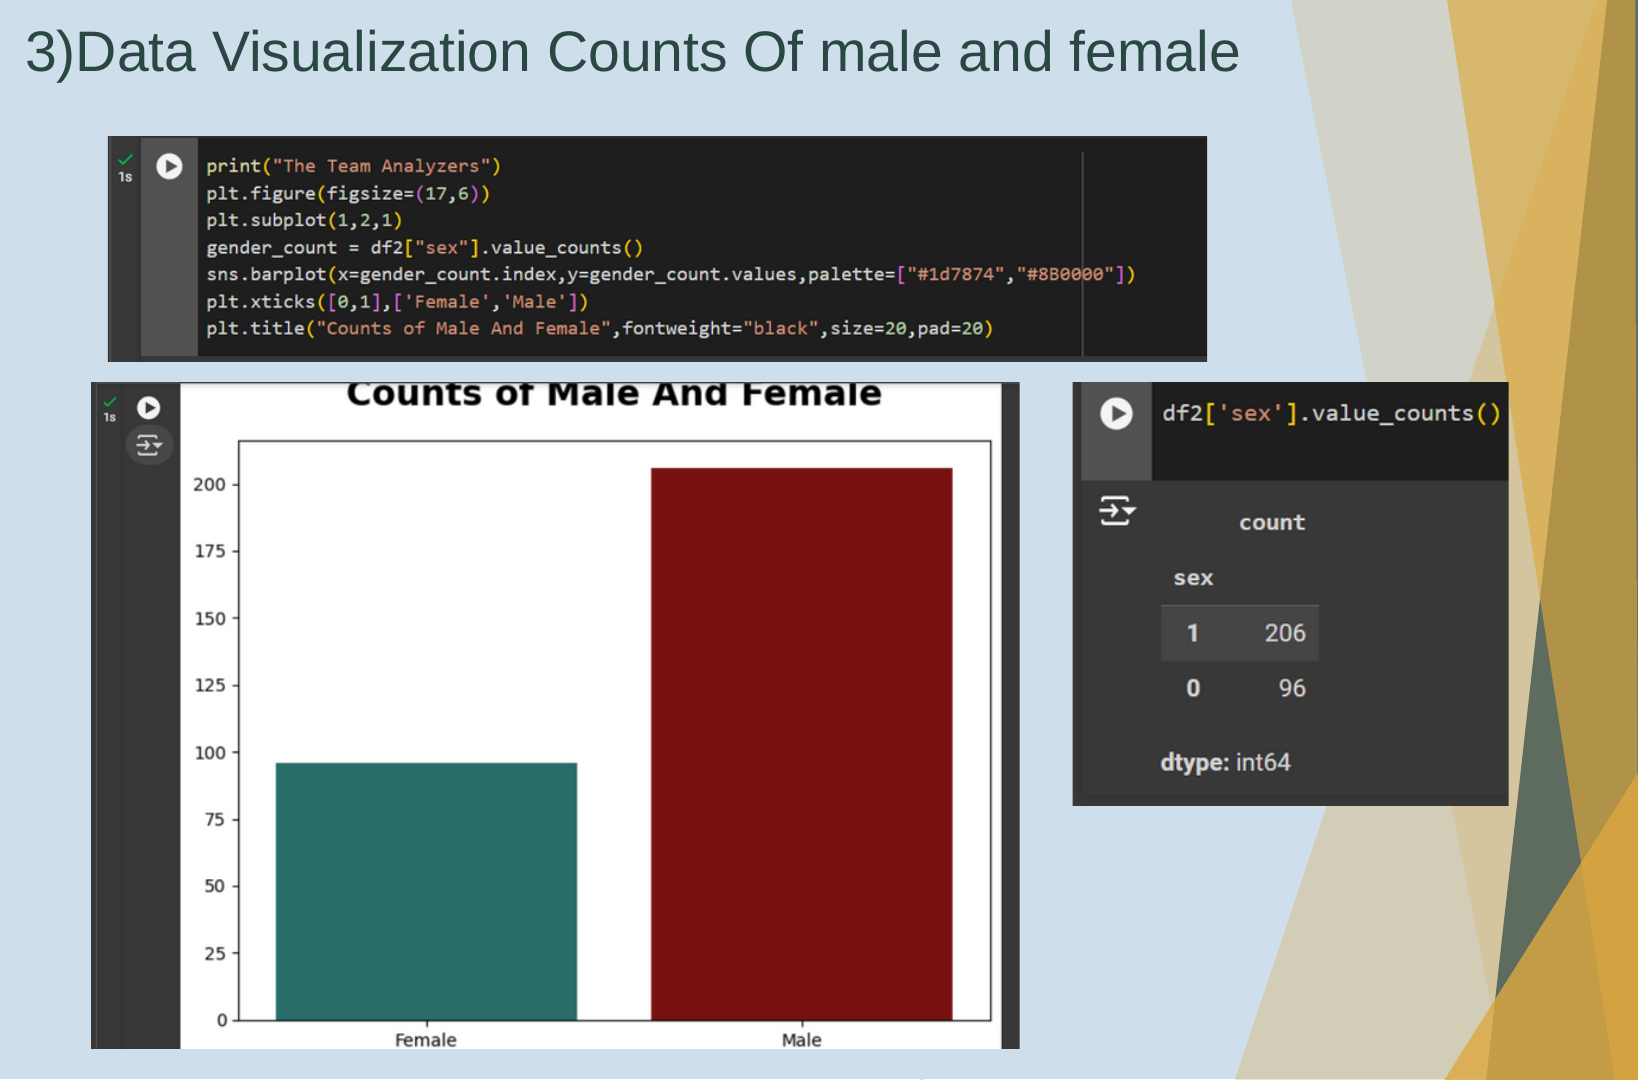

3)Data Visualization Counts Of male and female